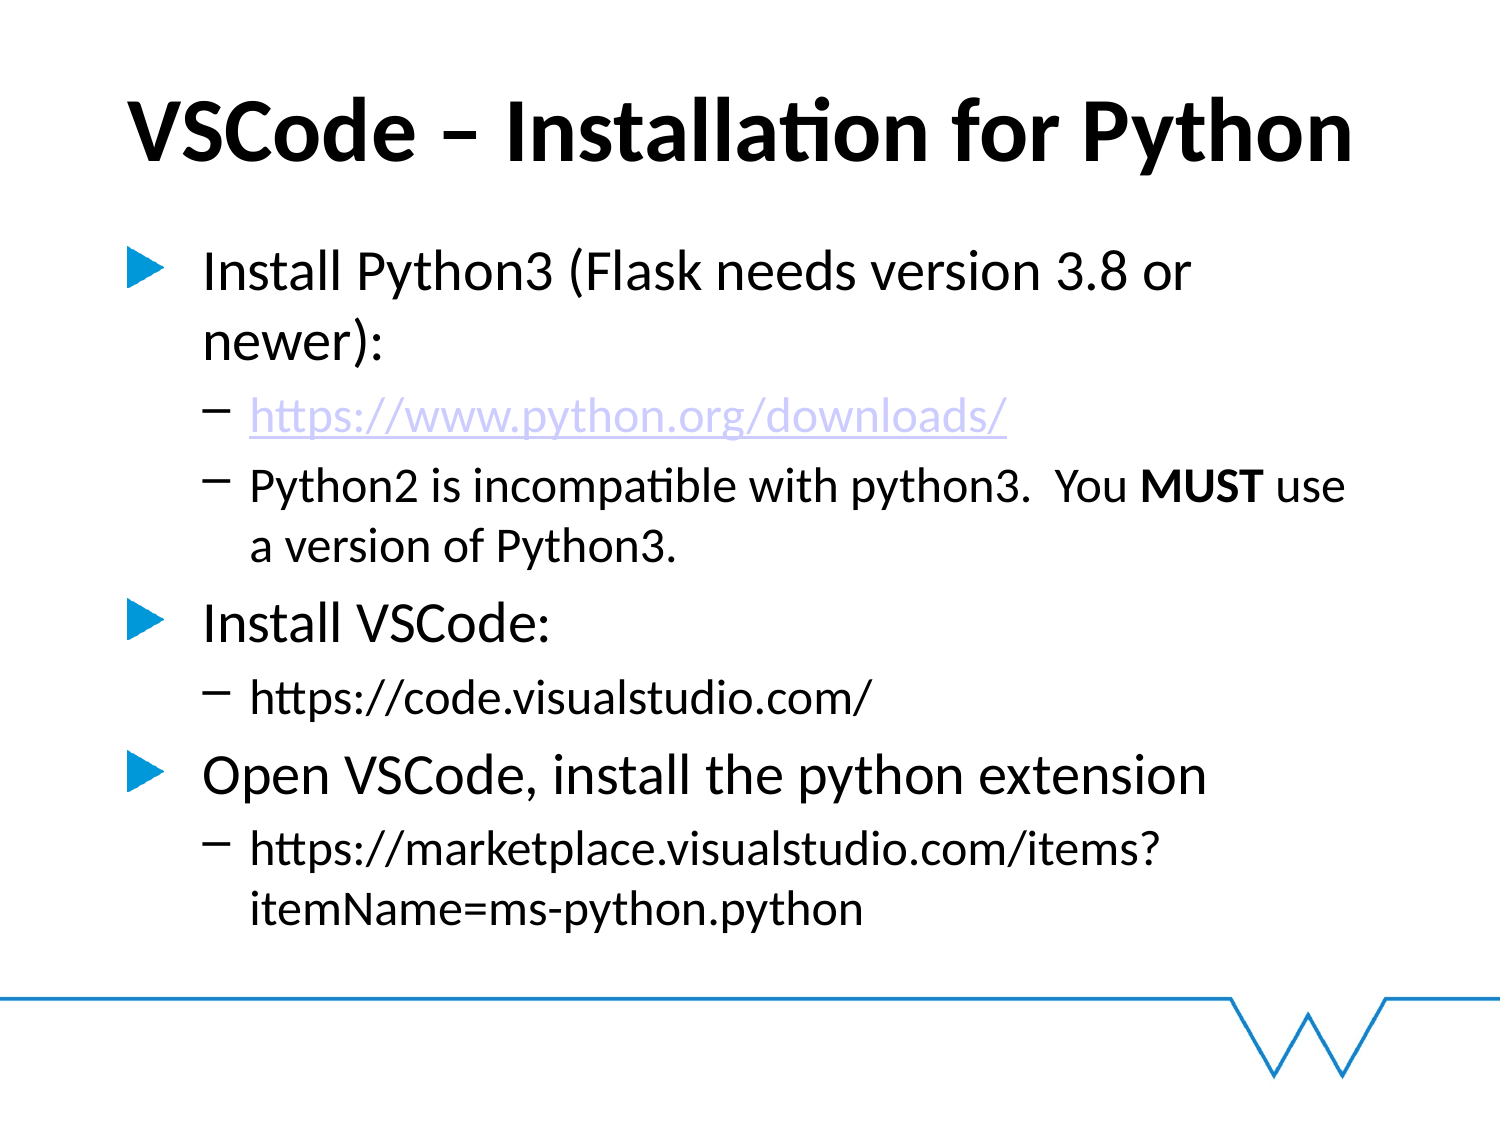

# VSCode – Installation for Python
Install Python3 (Flask needs version 3.8 or newer):
https://www.python.org/downloads/
Python2 is incompatible with python3.  You MUST use a version of Python3.
Install VSCode:
https://code.visualstudio.com/
Open VSCode, install the python extension
https://marketplace.visualstudio.com/items?itemName=ms-python.python